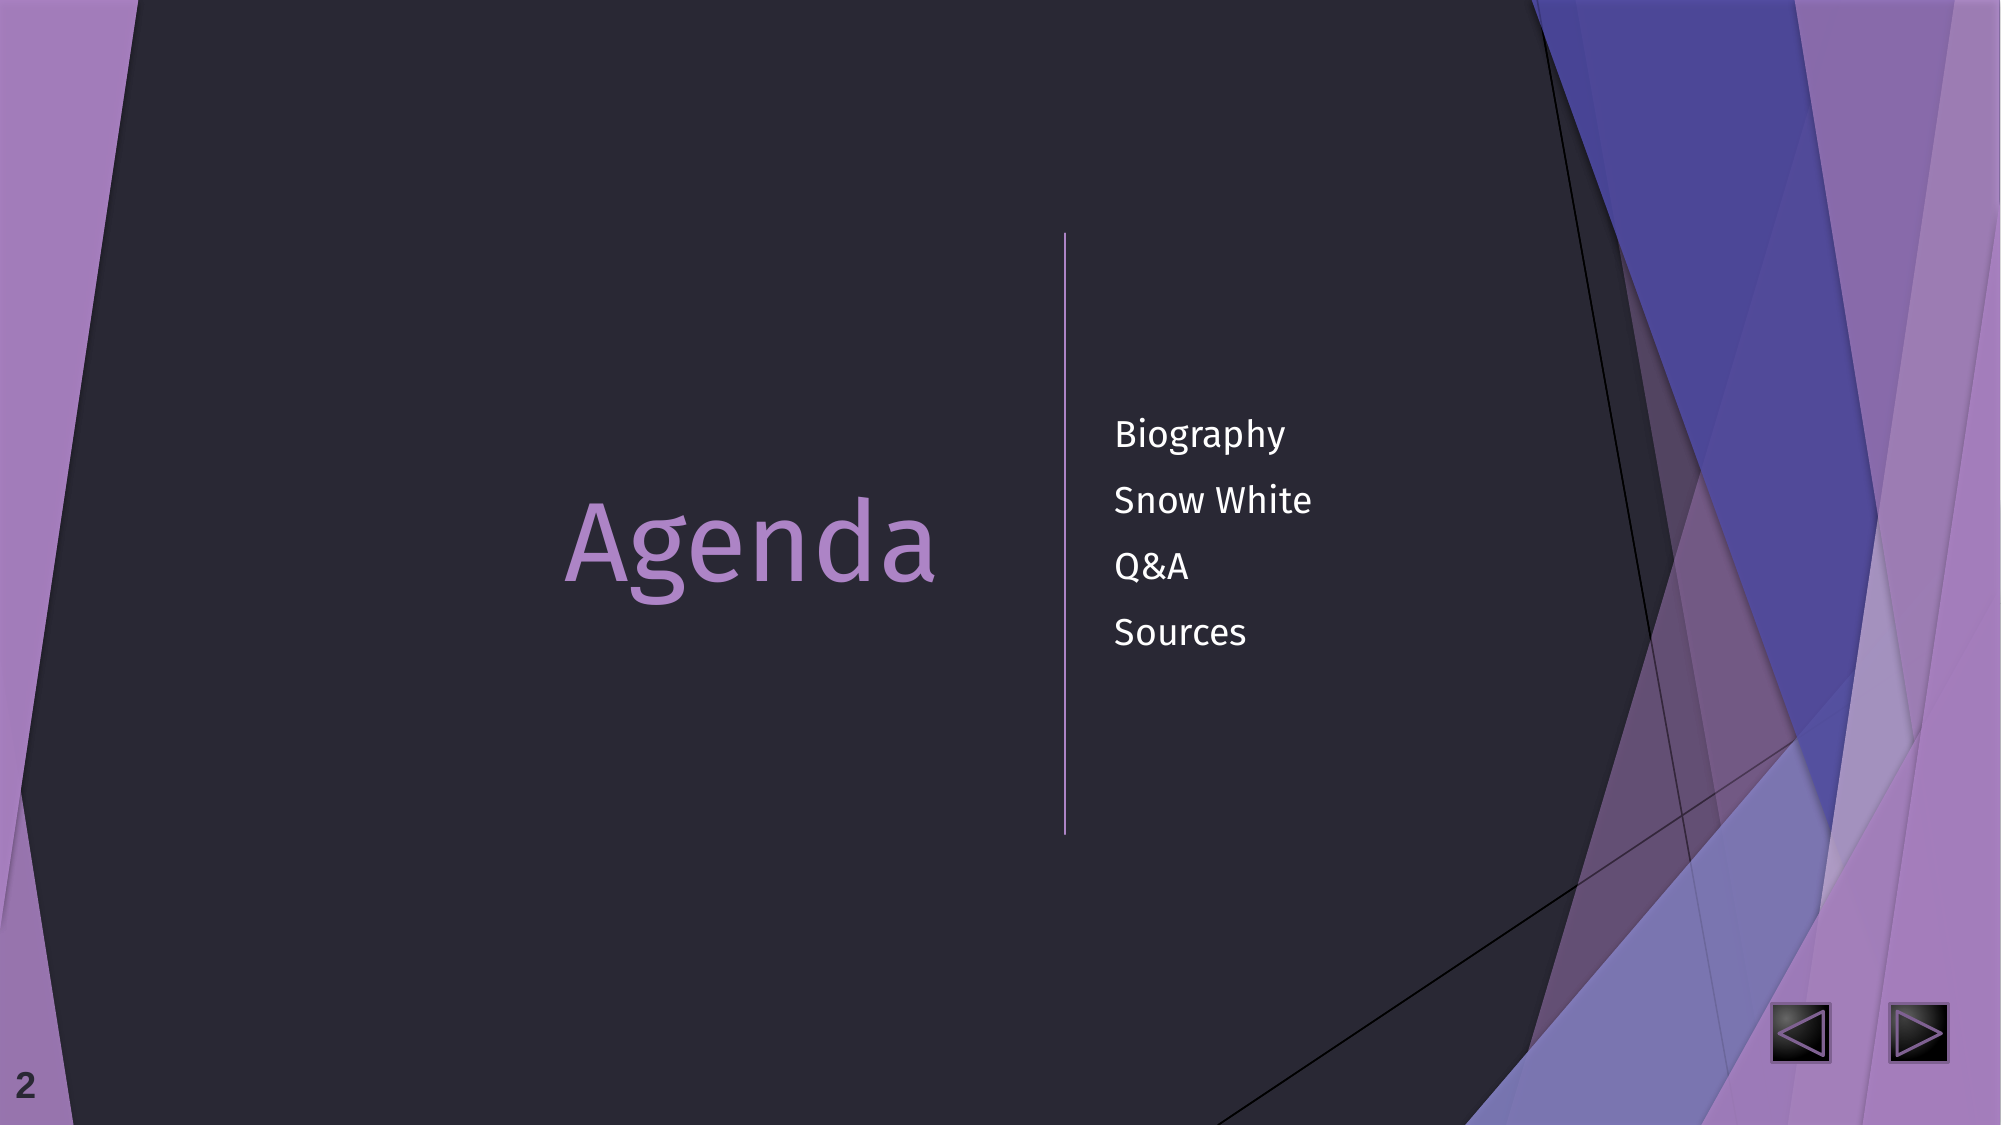

# Agenda
Biography
Snow White
Q&A
Sources

2